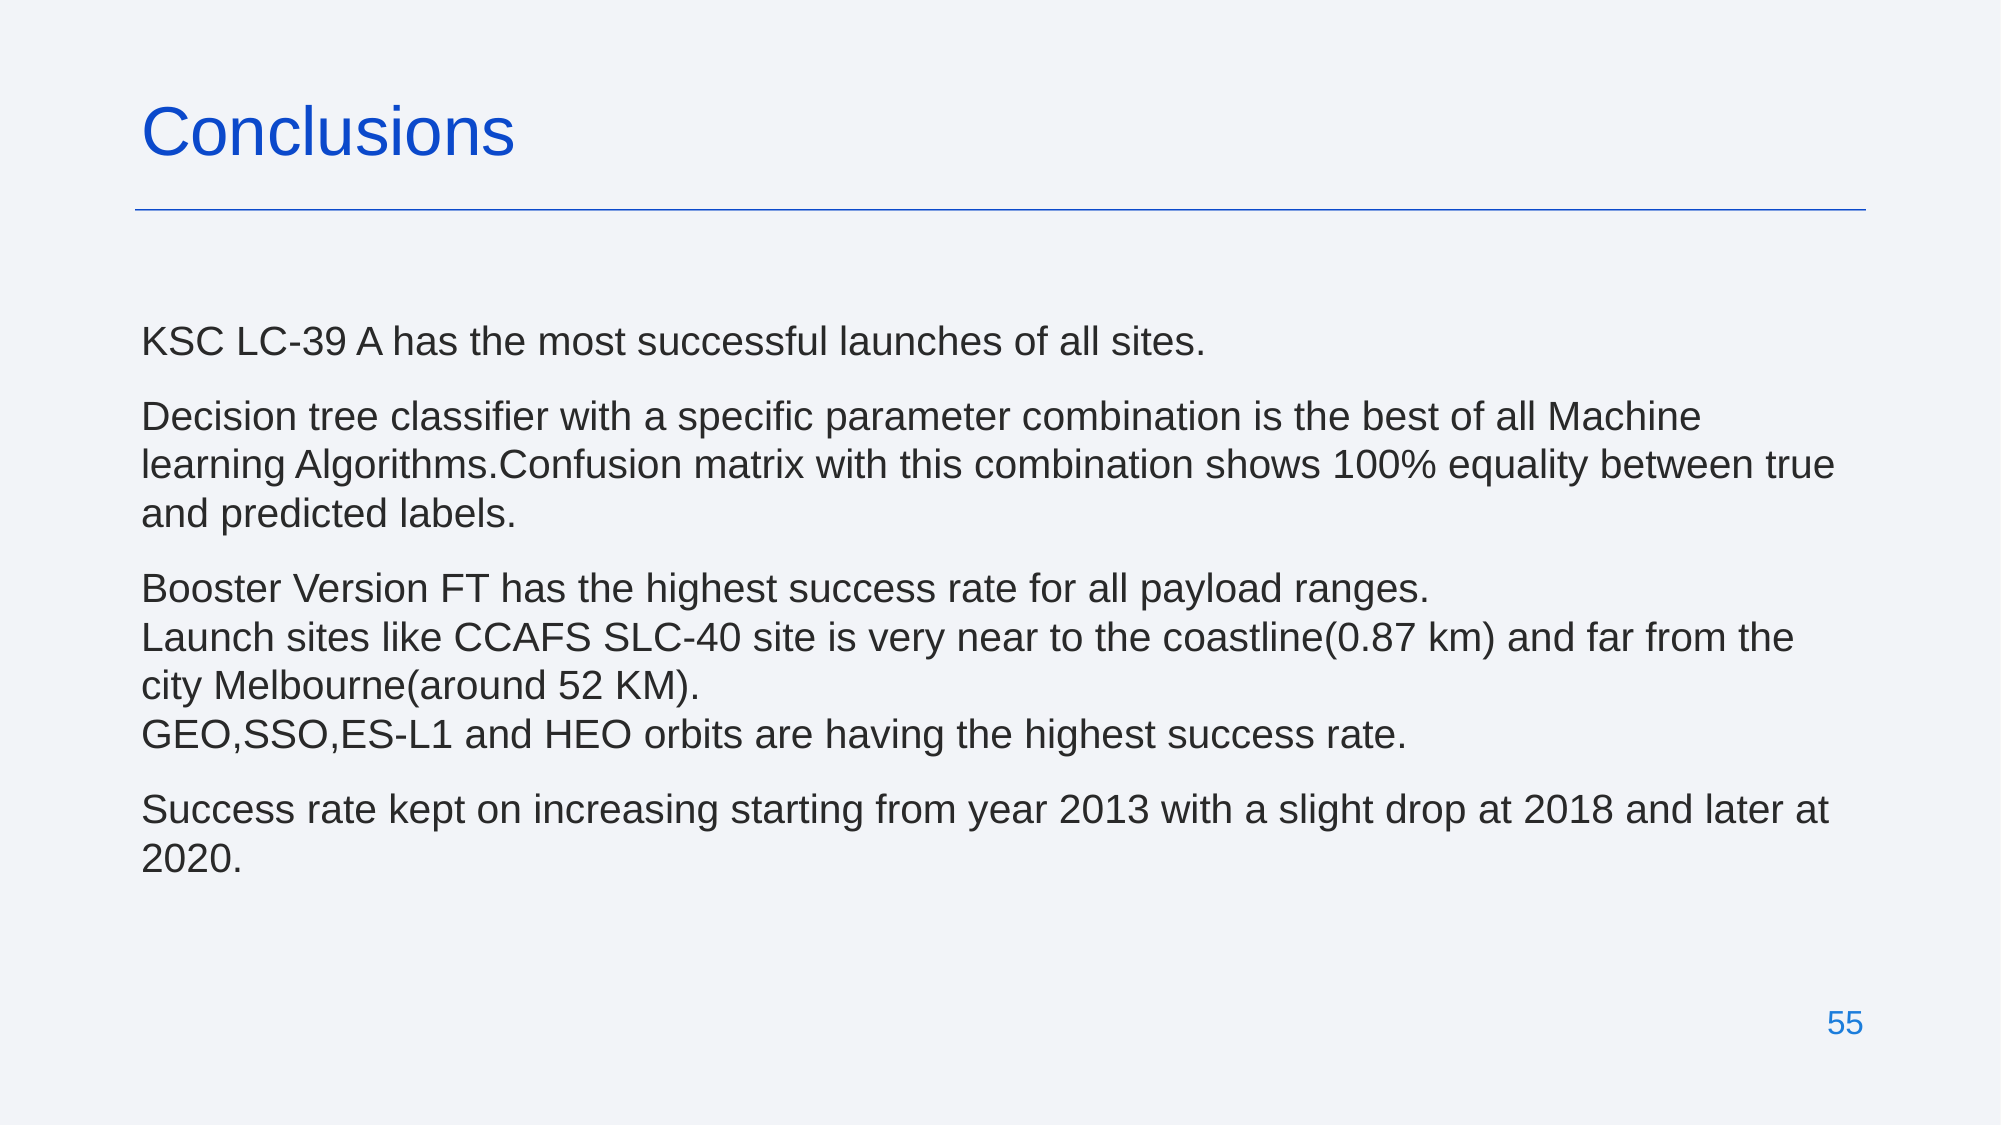

Conclusions
KSC LC-39 A has the most successful launches of all sites.
Decision tree classifier with a specific parameter combination is the best of all Machine learning Algorithms.Confusion matrix with this combination shows 100% equality between true and predicted labels.
Booster Version FT has the highest success rate for all payload ranges.
Launch sites like CCAFS SLC-40 site is very near to the coastline(0.87 km) and far from the city Melbourne(around 52 KM).
GEO,SSO,ES-L1 and HEO orbits are having the highest success rate.
Success rate kept on increasing starting from year 2013 with a slight drop at 2018 and later at 2020.

55